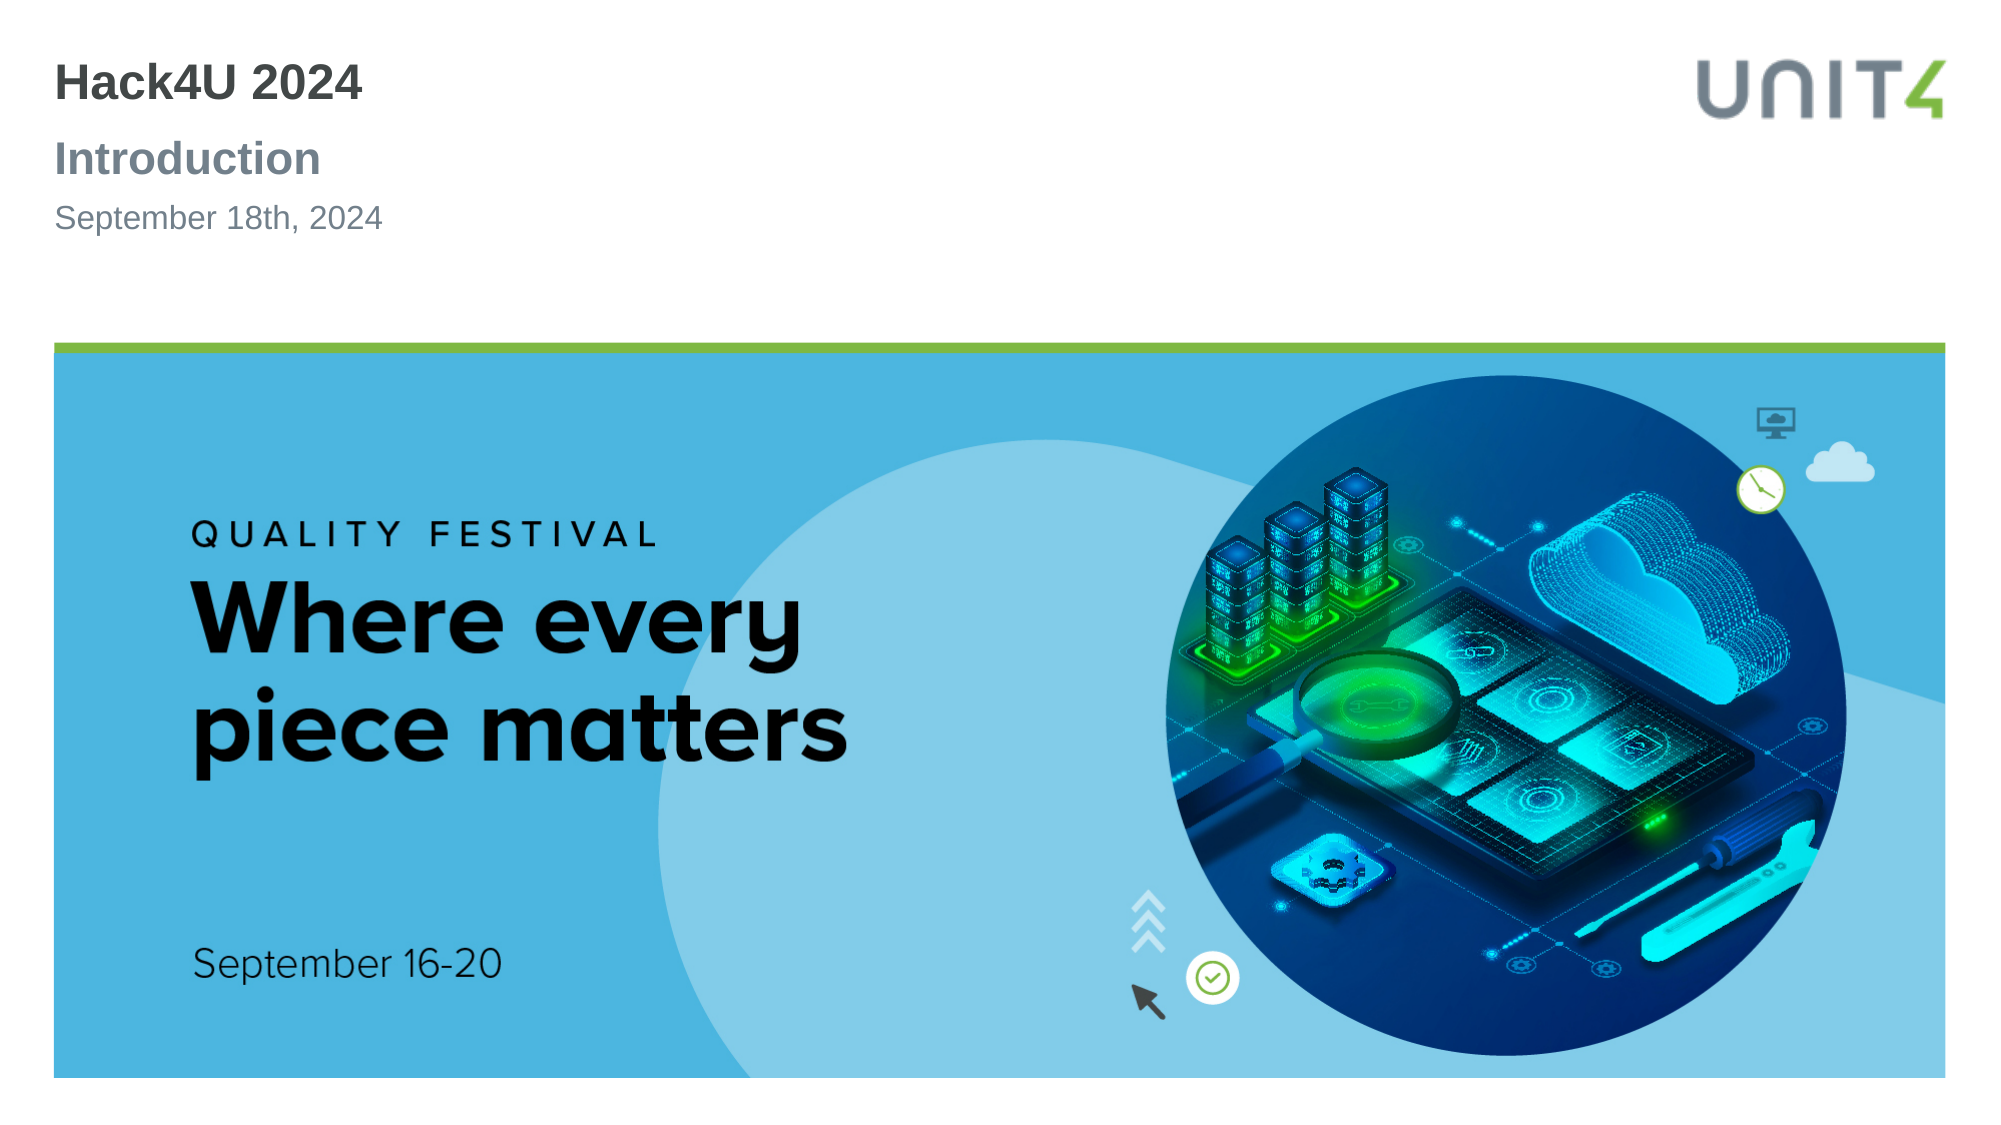

# Hack4U 2024
Introduction
September 18th, 2024